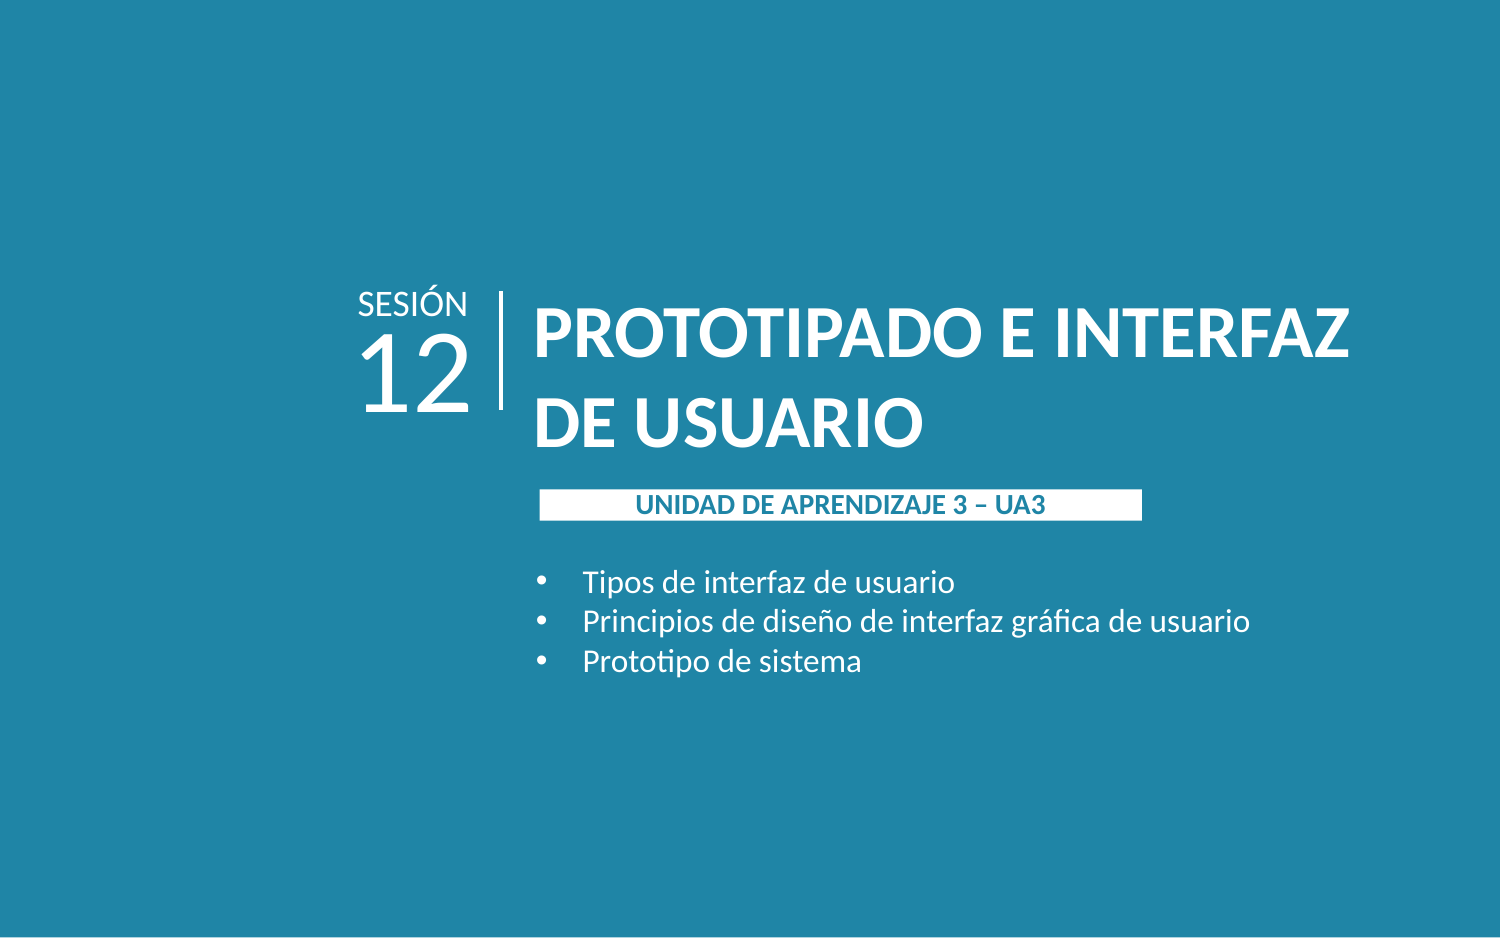

SESIÓN
PROTOTIPADO E INTERFAZ DE USUARIO
12
UNIDAD DE APRENDIZAJE 3 – UA3
Tipos de interfaz de usuario
Principios de diseño de interfaz gráfica de usuario
Prototipo de sistema